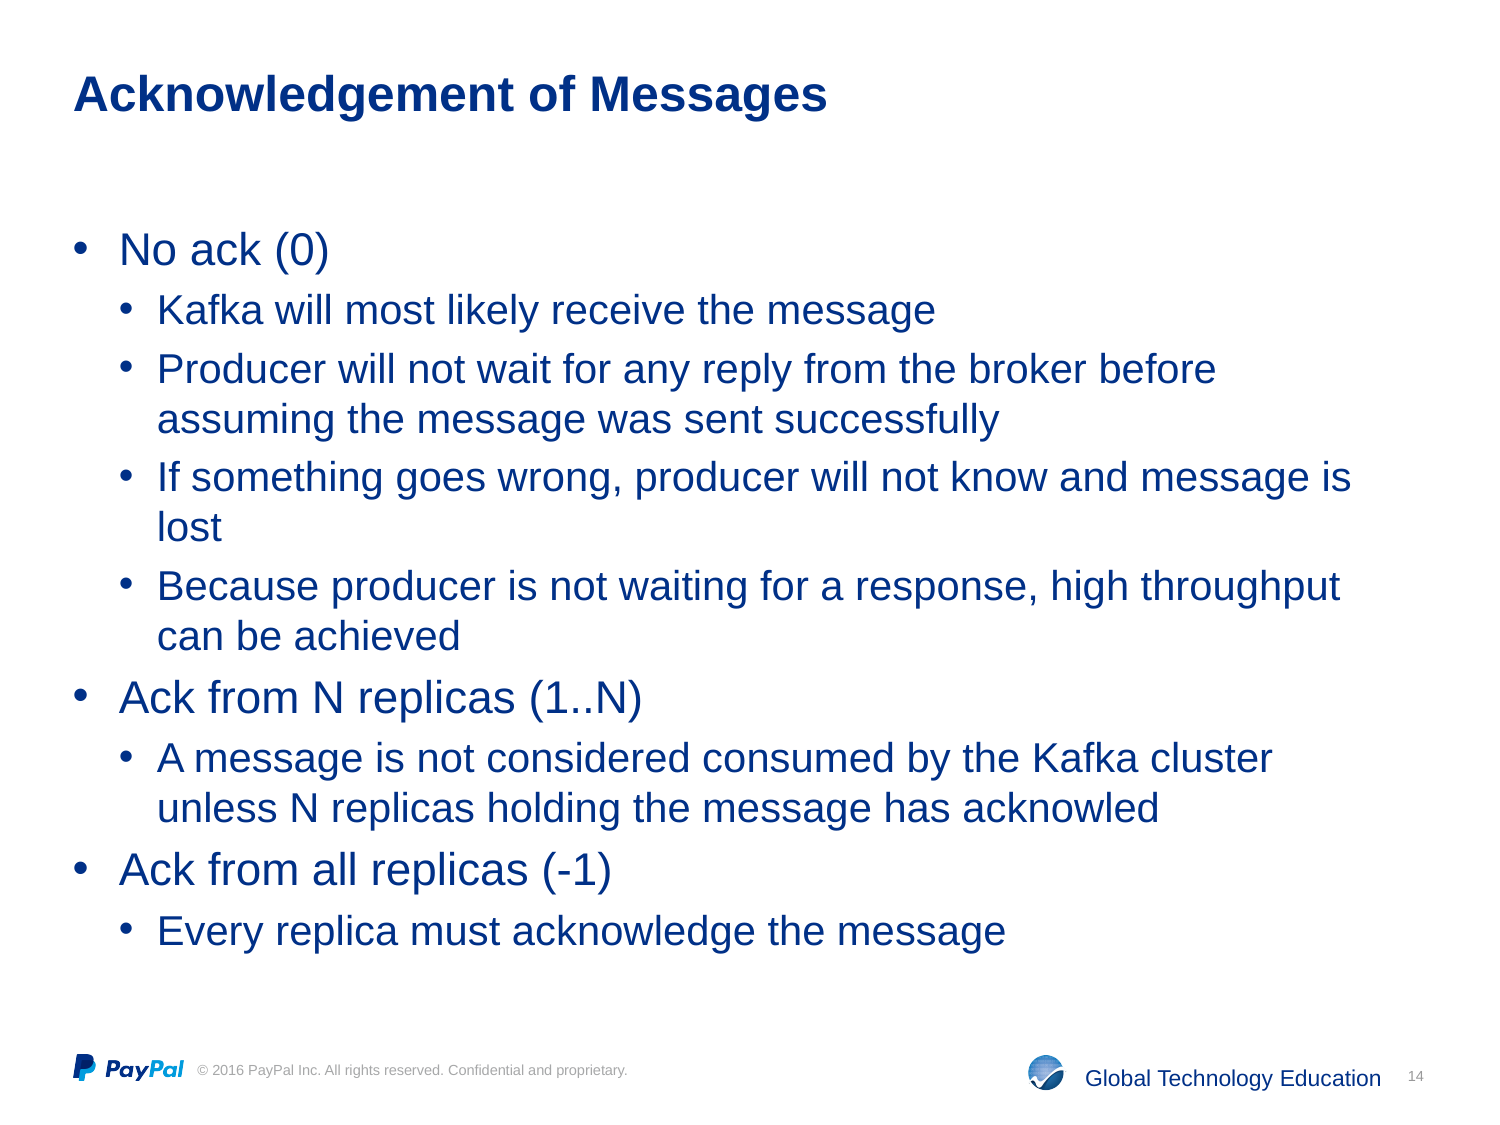

# Acknowledgement of Messages
No ack (0)
Kafka will most likely receive the message
Producer will not wait for any reply from the broker before assuming the message was sent successfully
If something goes wrong, producer will not know and message is lost
Because producer is not waiting for a response, high throughput can be achieved
Ack from N replicas (1..N)
A message is not considered consumed by the Kafka cluster unless N replicas holding the message has acknowled
Ack from all replicas (-1)
Every replica must acknowledge the message
14